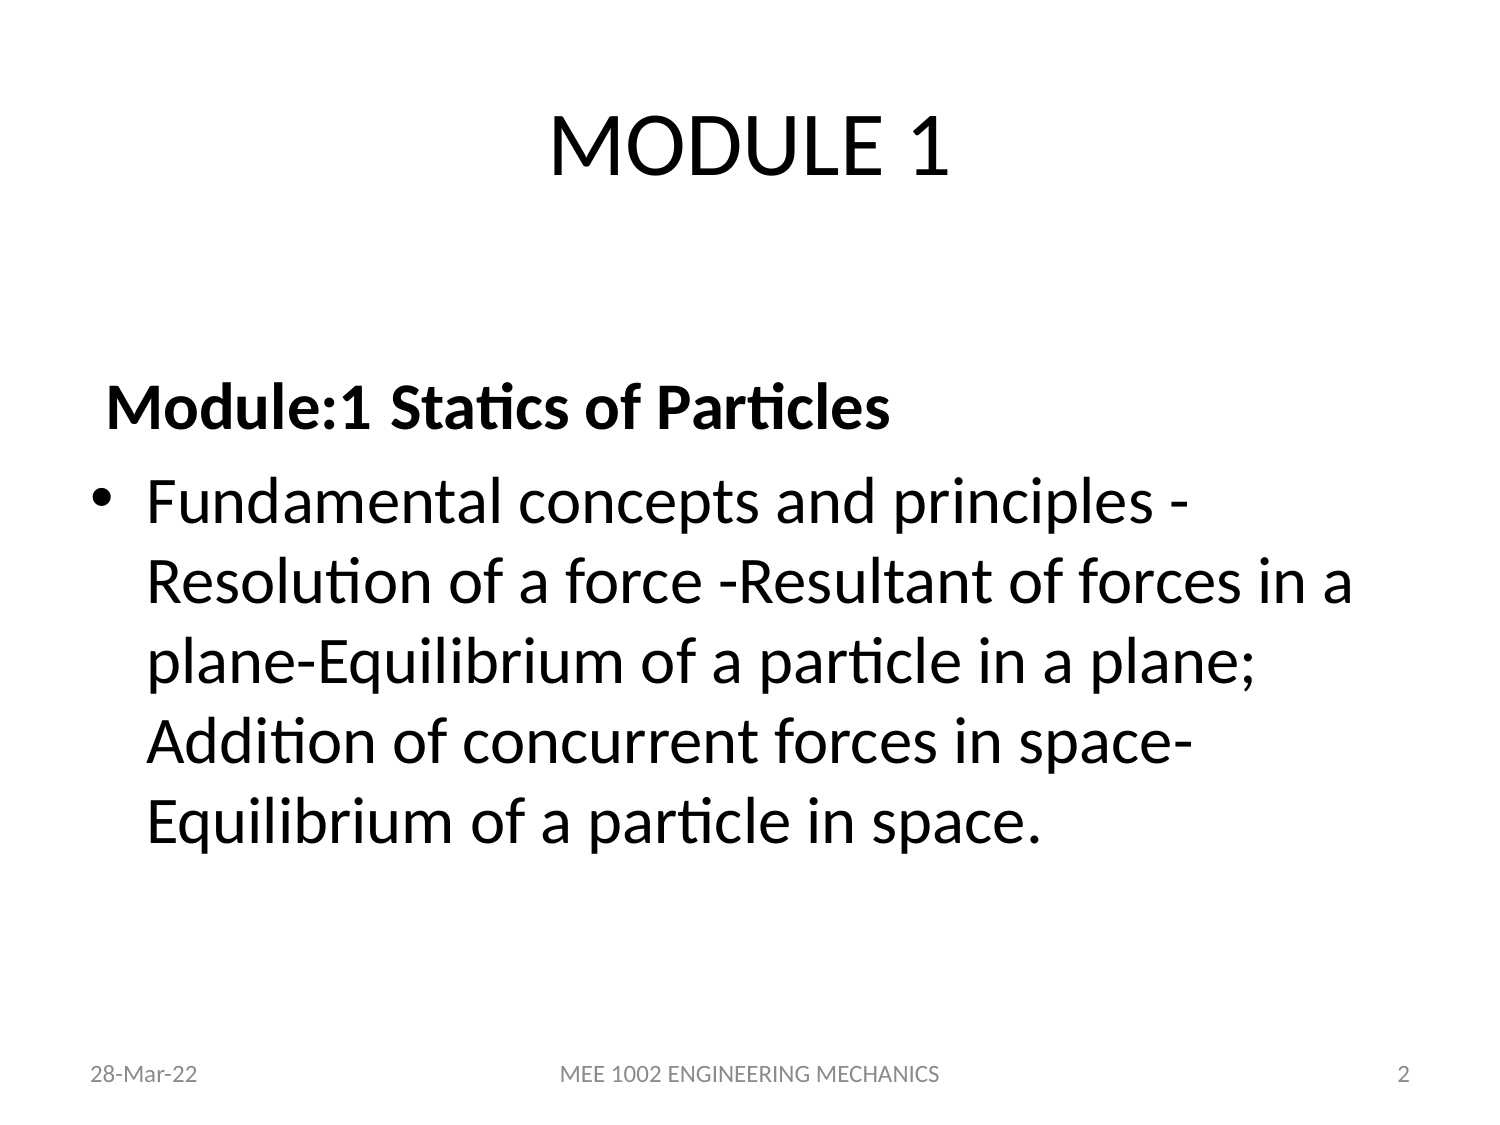

# MODULE 1

 Module:1 	Statics of Particles
Fundamental concepts and principles - Resolution of a force -Resultant of forces in a plane-Equilibrium of a particle in a plane; Addition of concurrent forces in space- Equilibrium of a particle in space.

28-Mar-22
MEE 1002 ENGINEERING MECHANICS
2